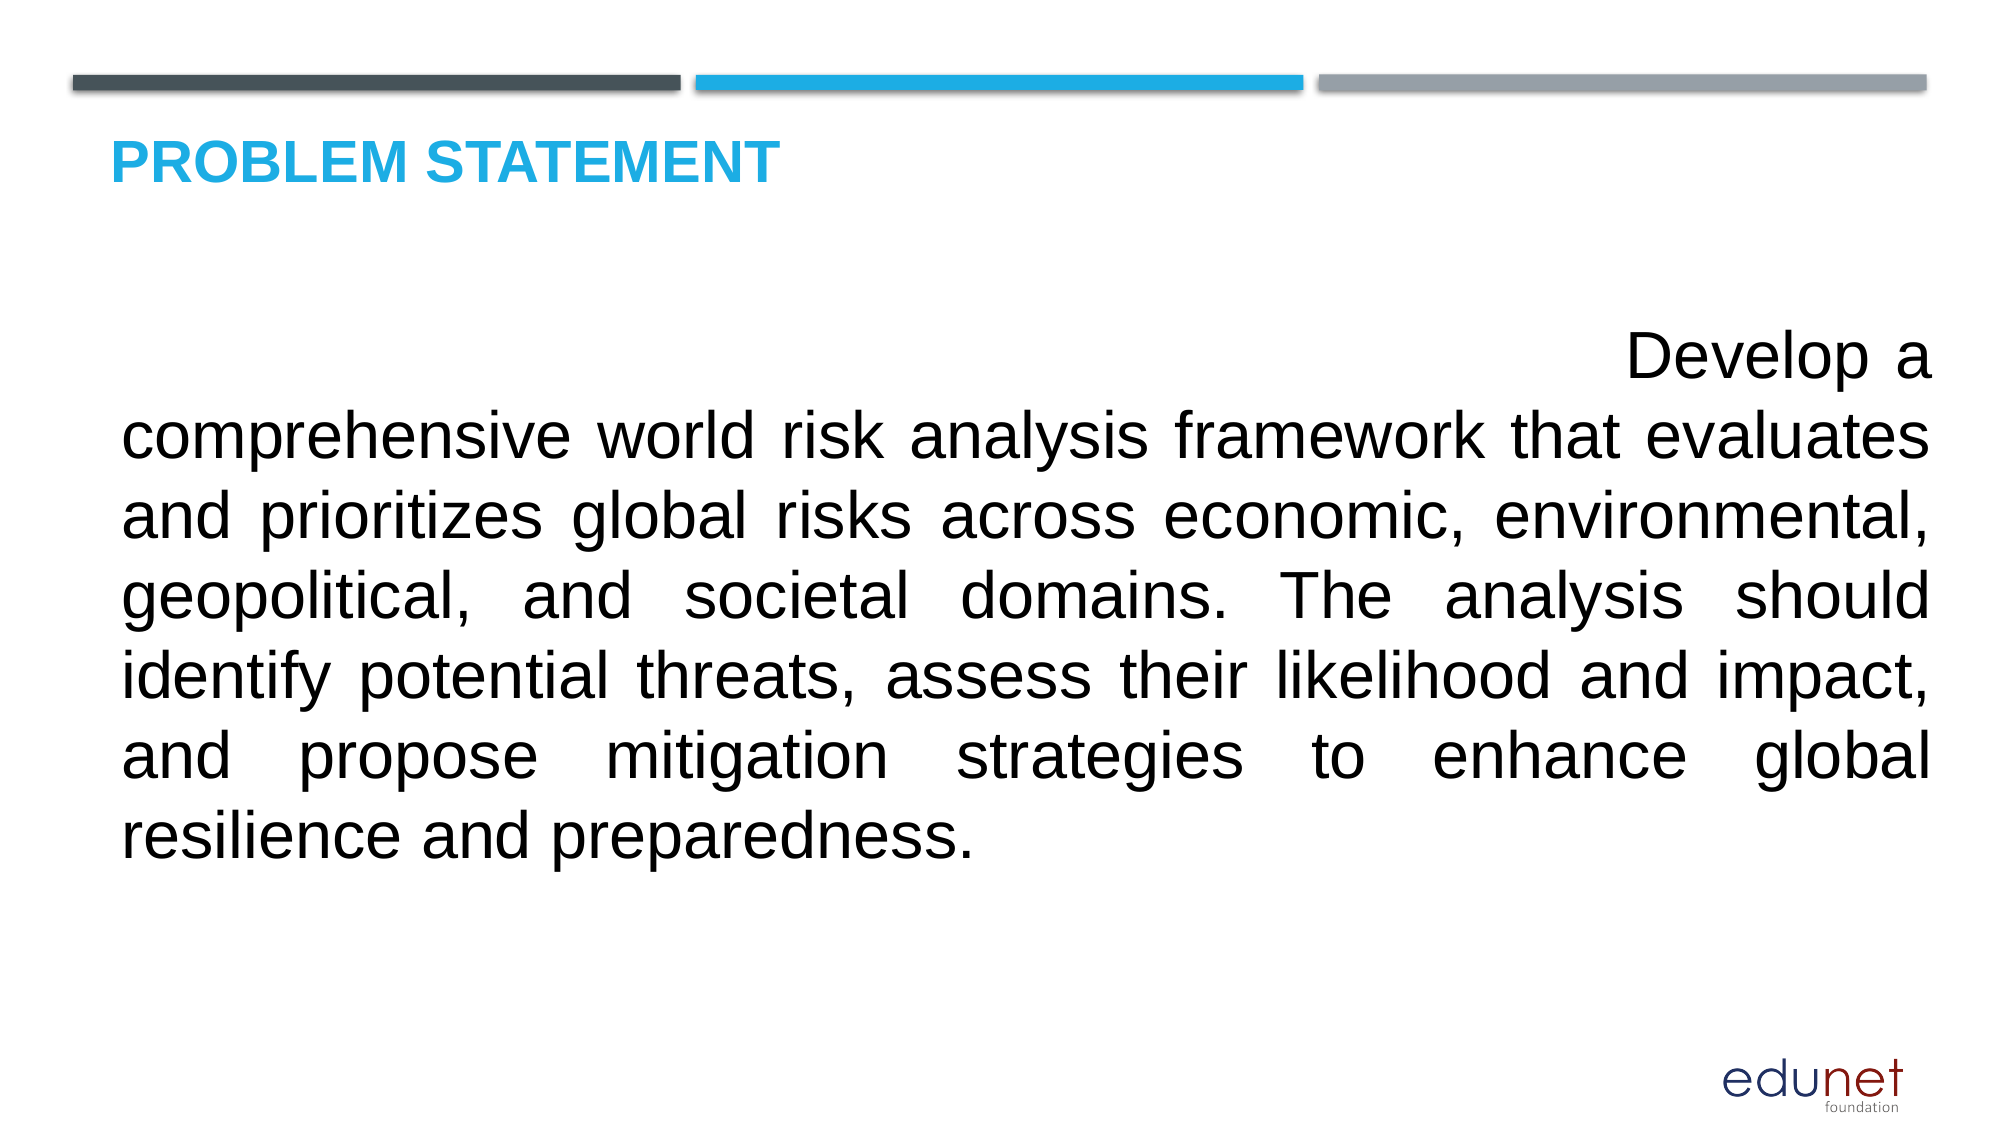

# Problem Statement
                                                           Develop a comprehensive world risk analysis framework that evaluates and prioritizes global risks across economic, environmental, geopolitical, and societal domains. The analysis should identify potential threats, assess their likelihood and impact, and propose mitigation strategies to enhance global resilience and preparedness.